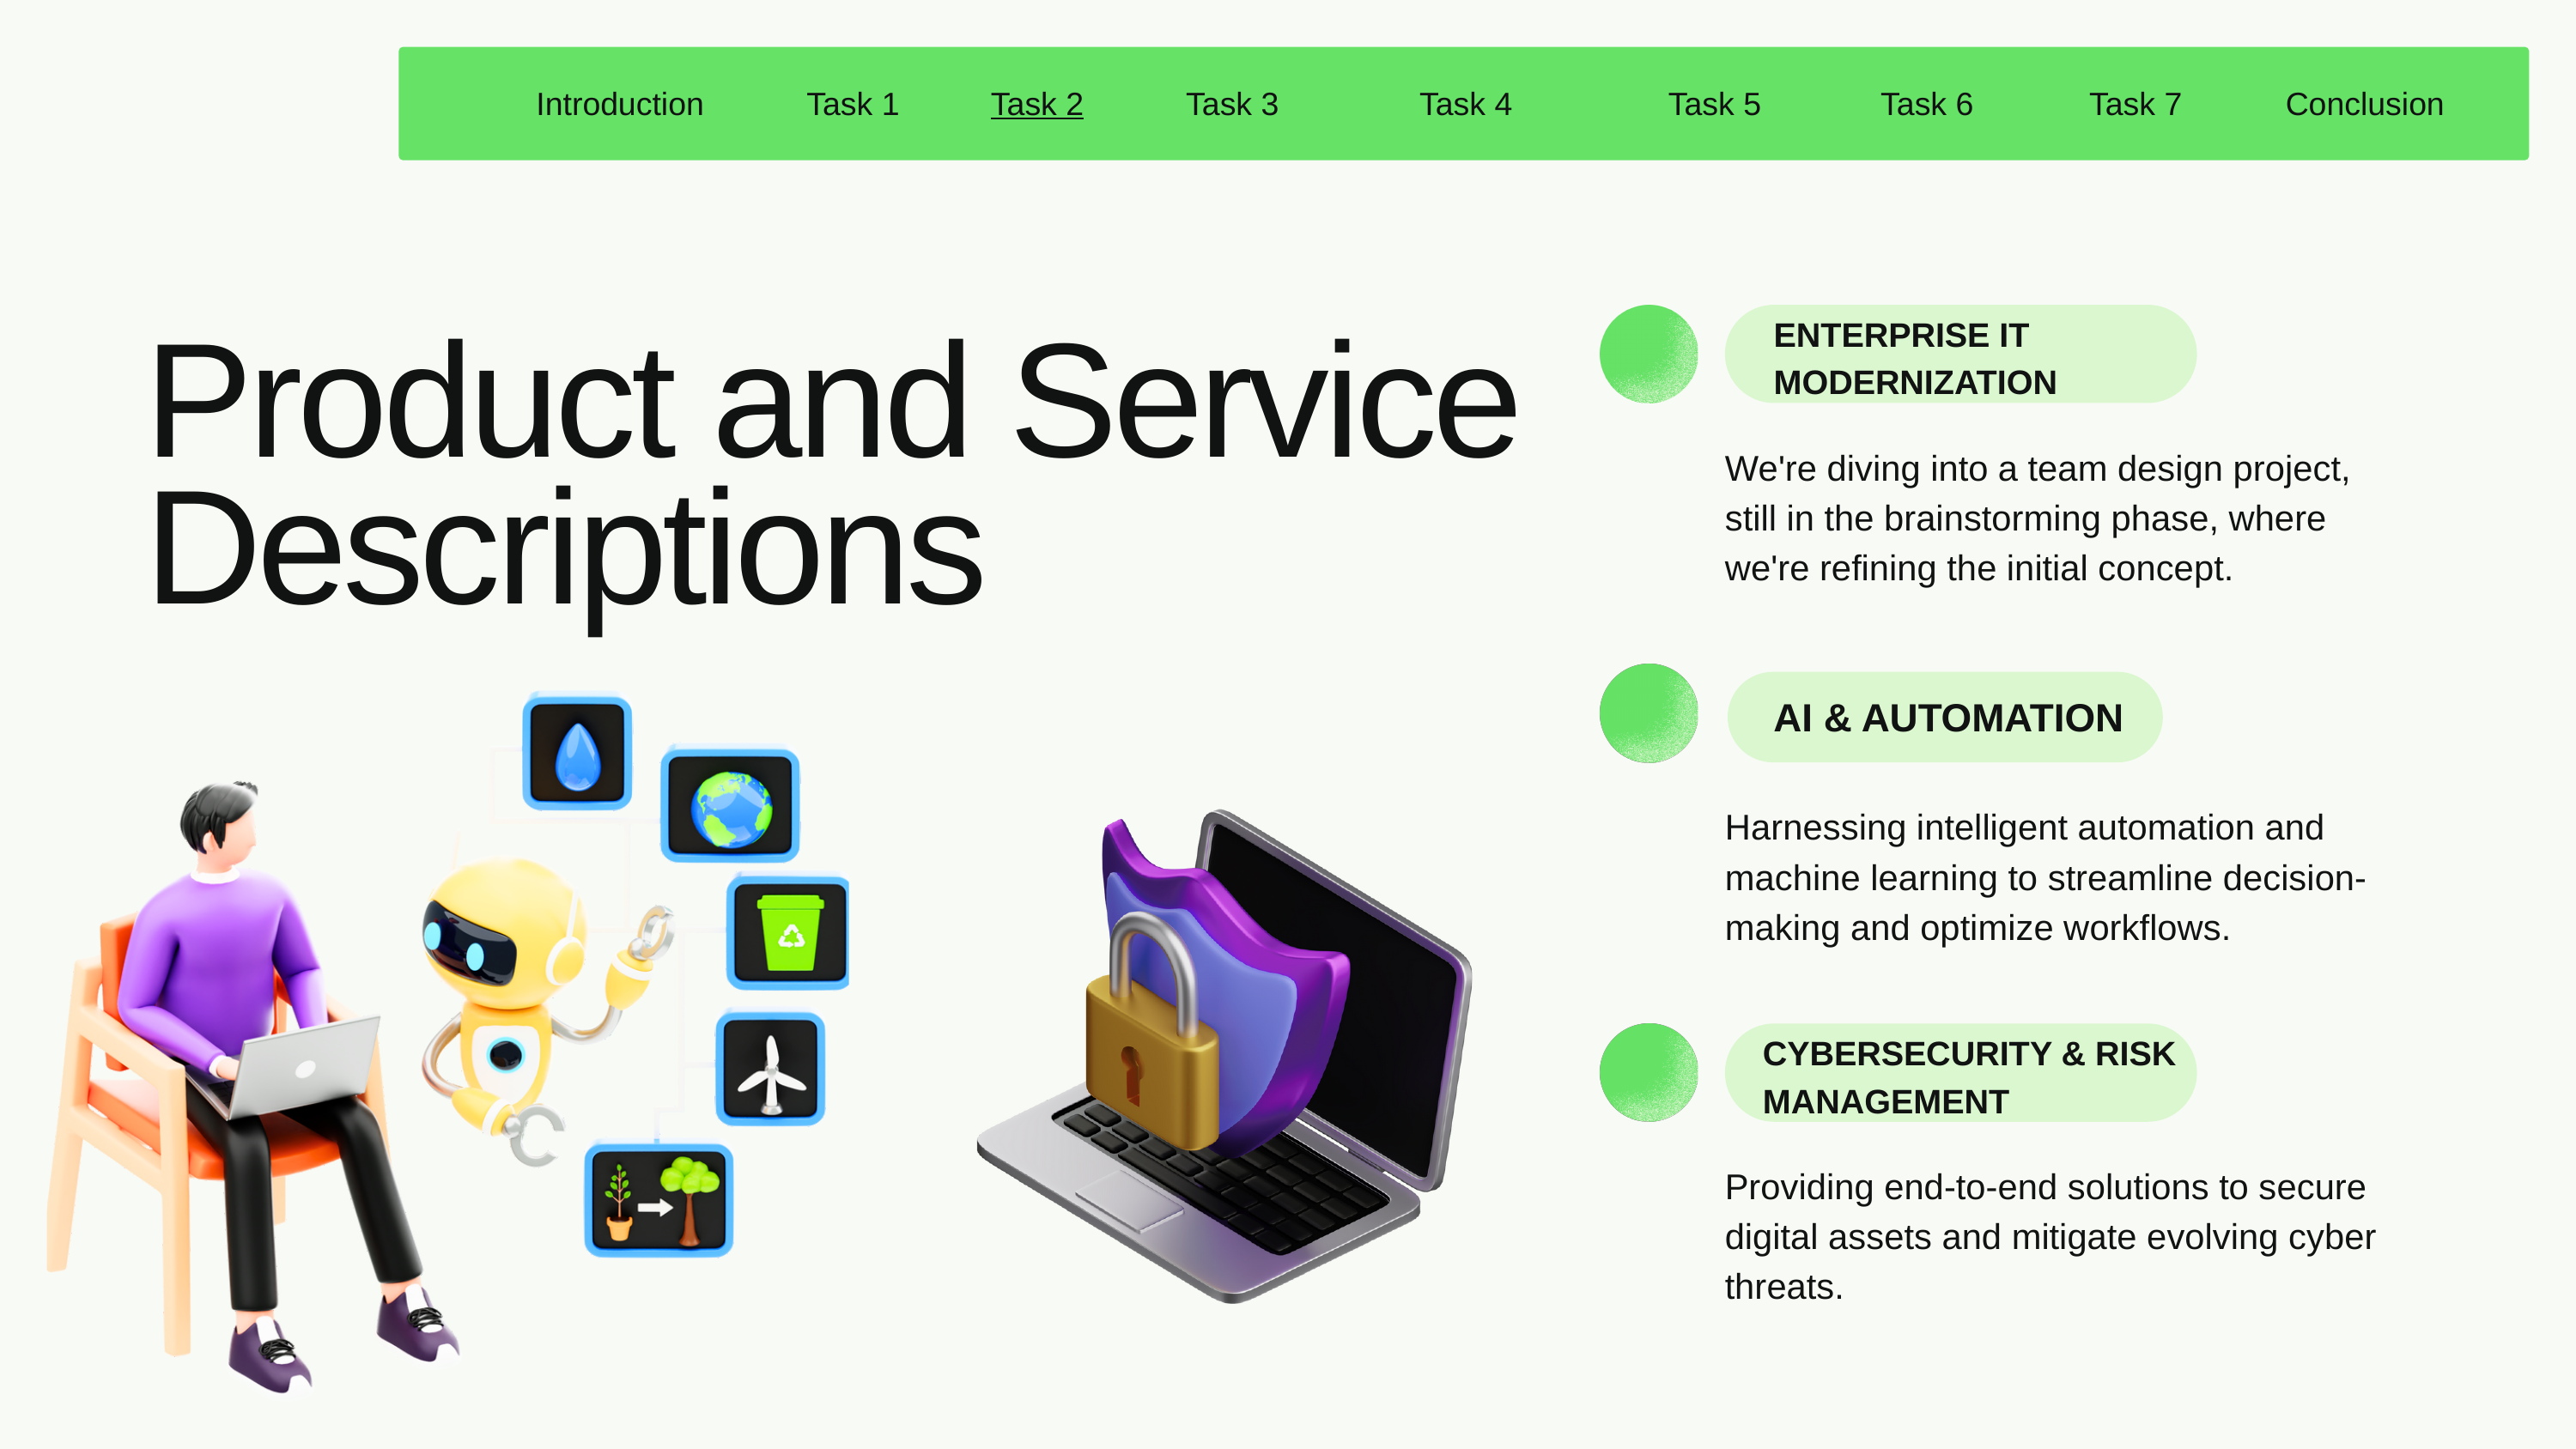

Introduction
Task 1
Task 2
Task 3
Task 4
Task 5
Task 6
Task 7
Conclusion

ENTERPRISE IT MODERNIZATION
Product and Service Descriptions
We're diving into a team design project, still in the brainstorming phase, where we're refining the initial concept.

AI & AUTOMATION

Harnessing intelligent automation and machine learning to streamline decision-making and optimize workflows.

CYBERSECURITY & RISK MANAGEMENT
Providing end-to-end solutions to secure digital assets and mitigate evolving cyber threats.